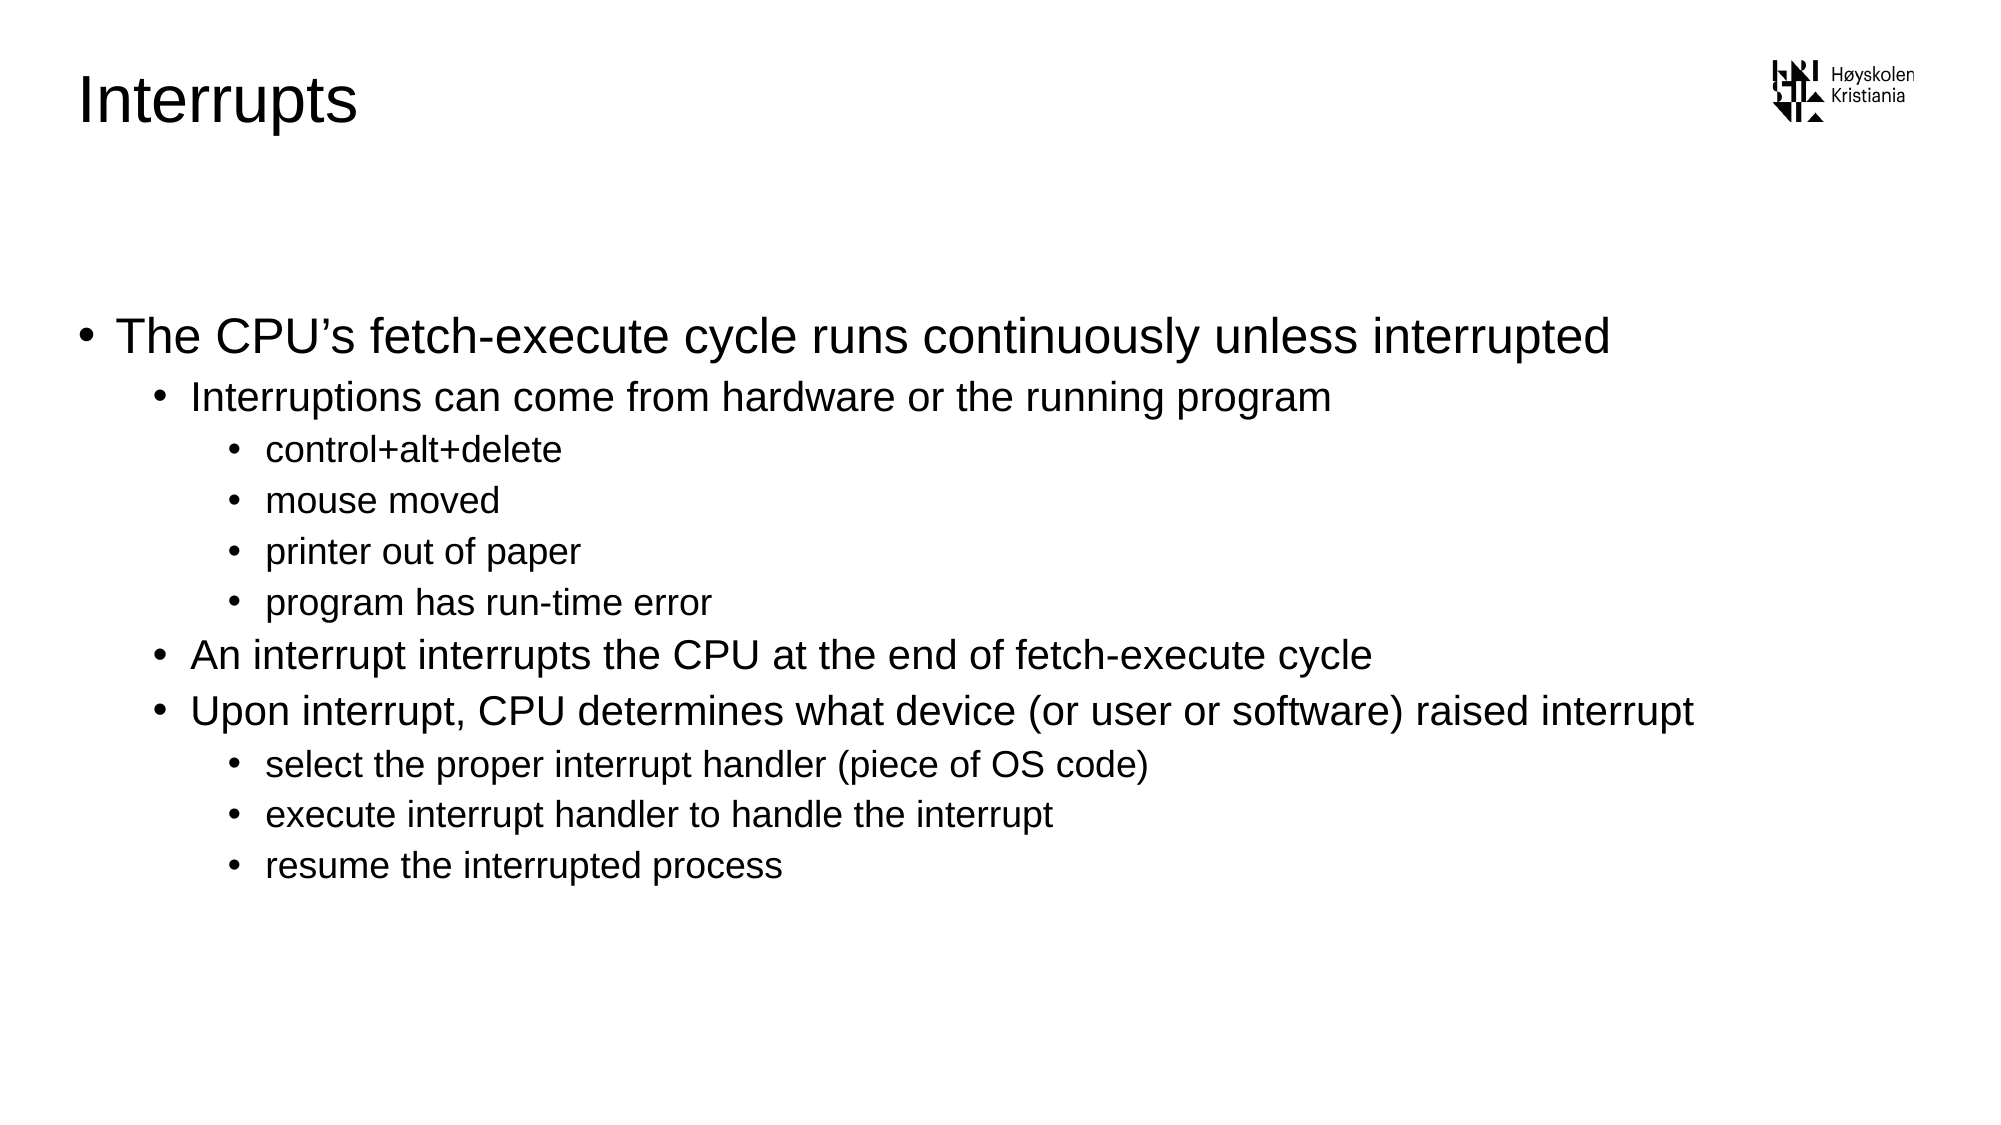

# Interrupts
The CPU’s fetch-execute cycle runs continuously unless interrupted
Interruptions can come from hardware or the running program
control+alt+delete
mouse moved
printer out of paper
program has run-time error
An interrupt interrupts the CPU at the end of fetch-execute cycle
Upon interrupt, CPU determines what device (or user or software) raised interrupt
select the proper interrupt handler (piece of OS code)
execute interrupt handler to handle the interrupt
resume the interrupted process